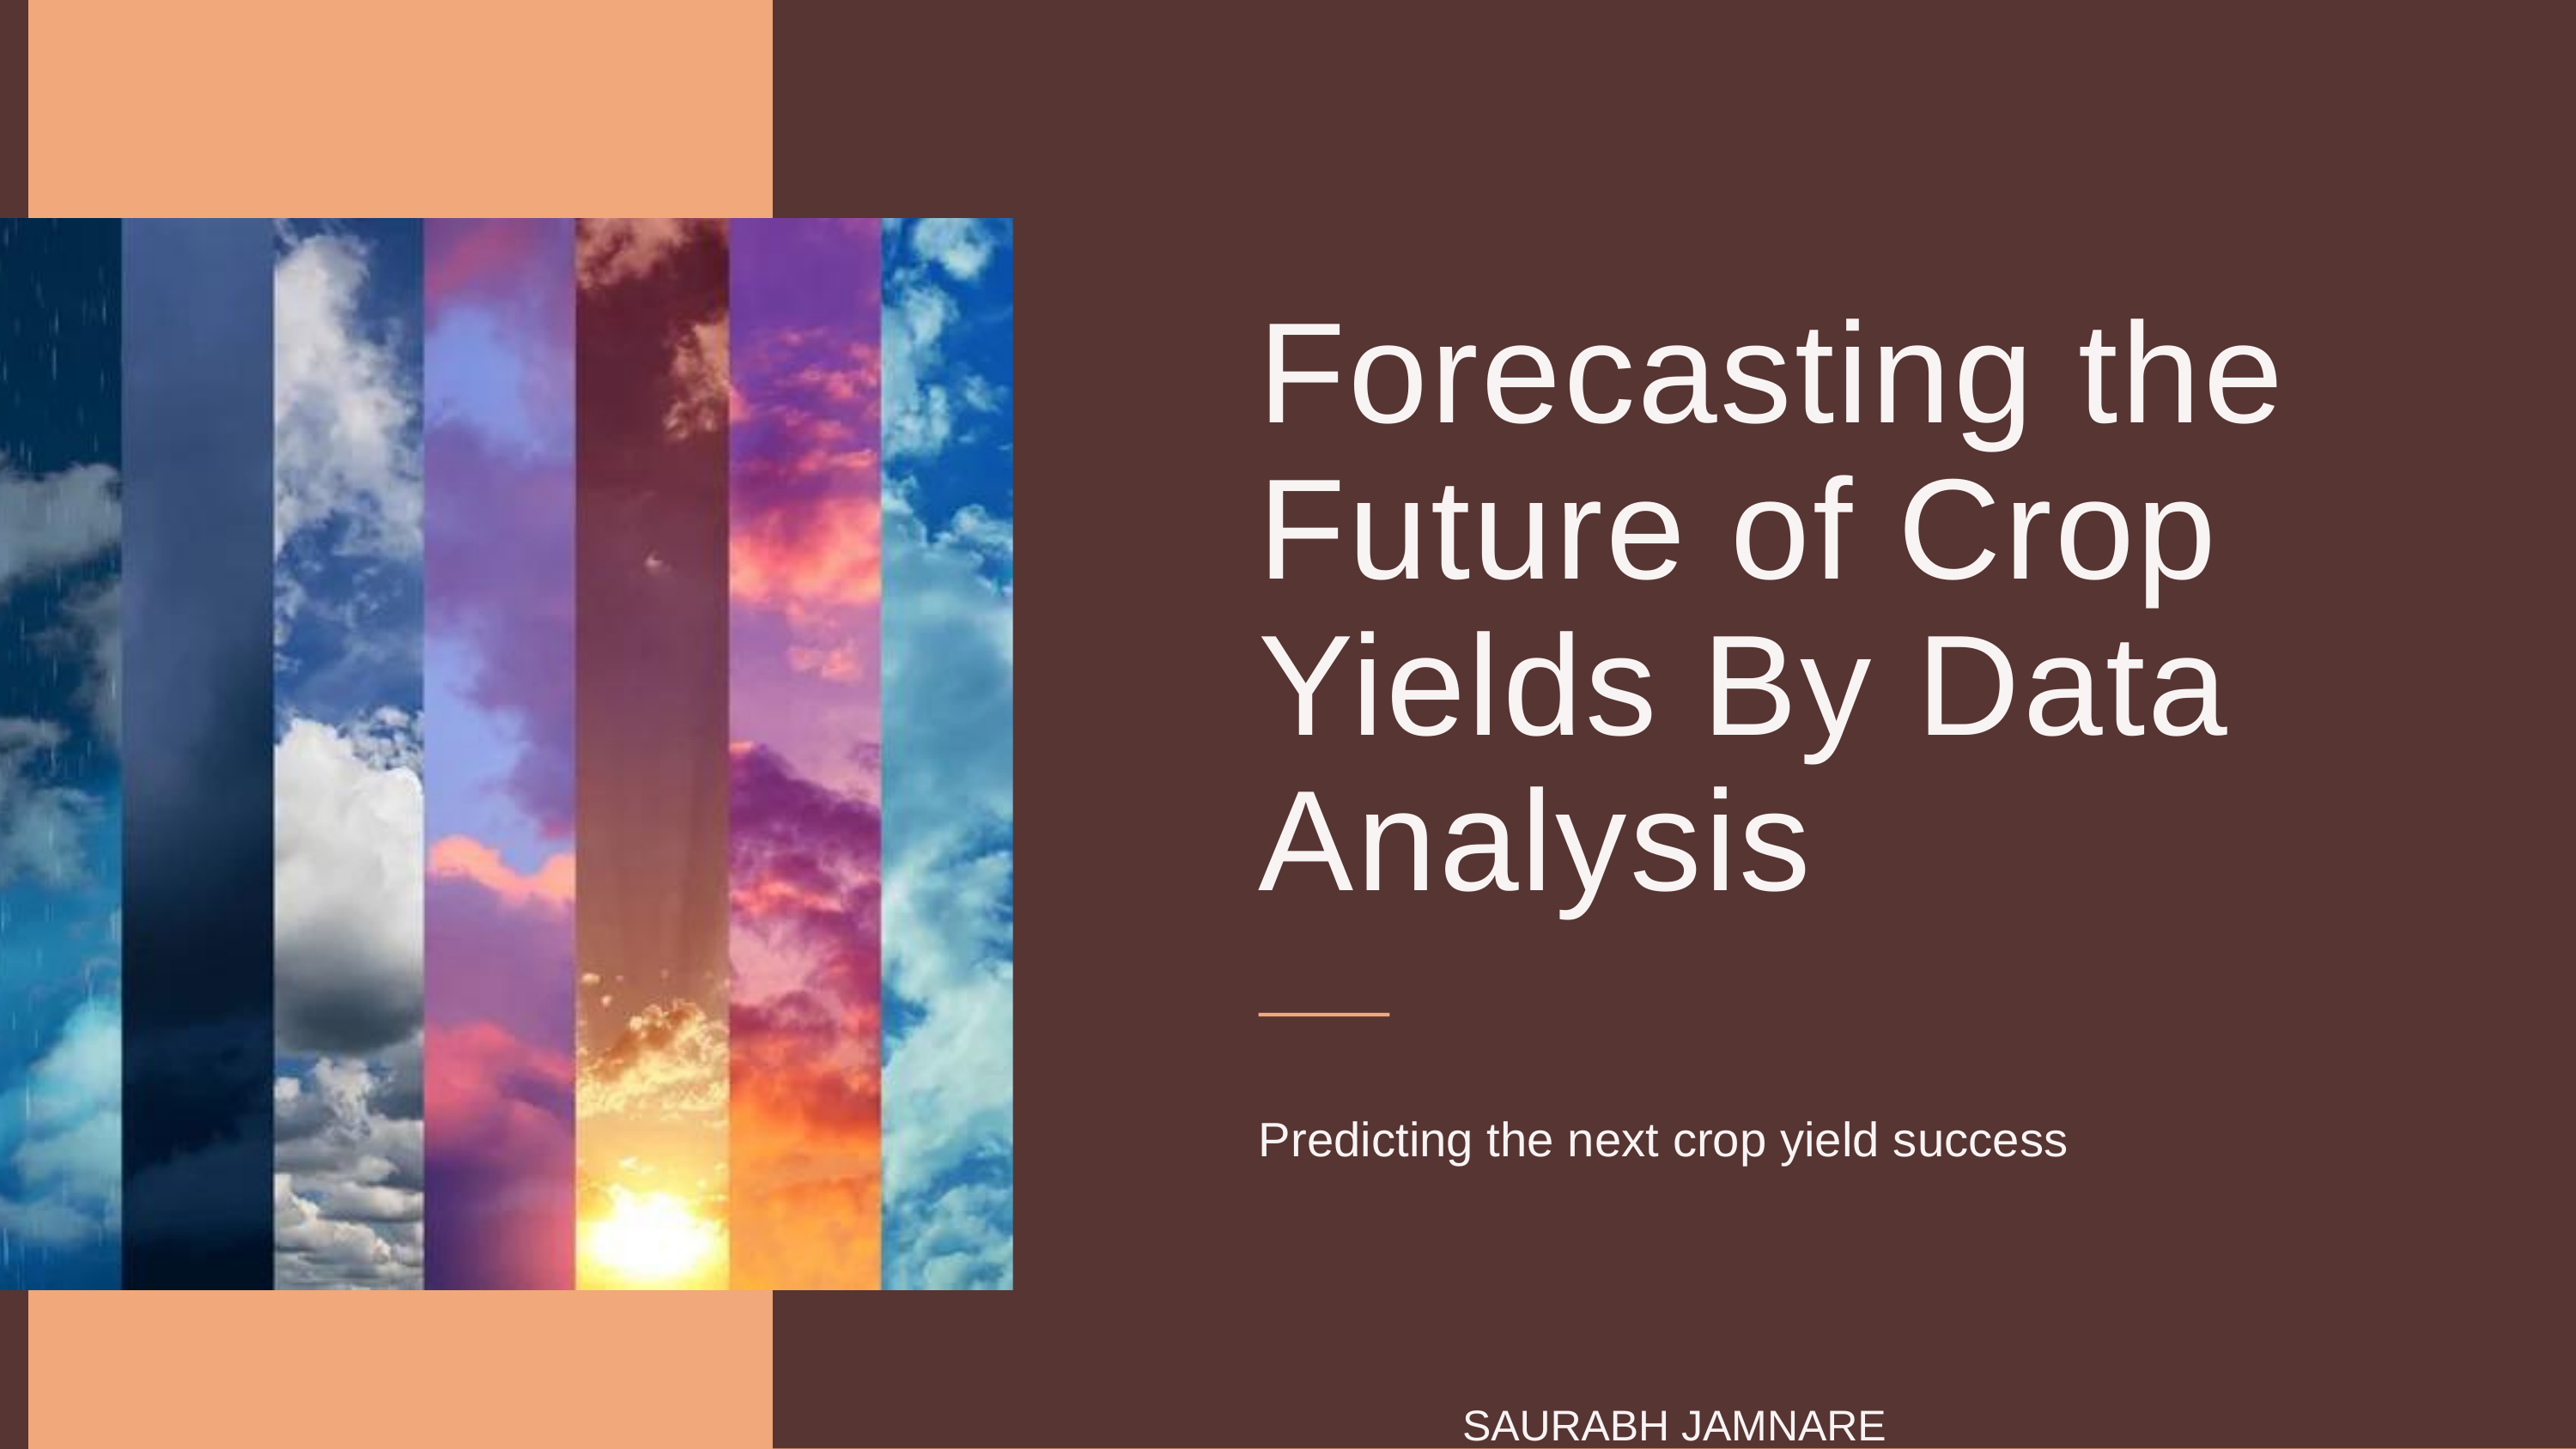

Forecasting the Future of Crop Yields By Data Analysis

Predicting the next crop yield success
SAURABH JAMNARE